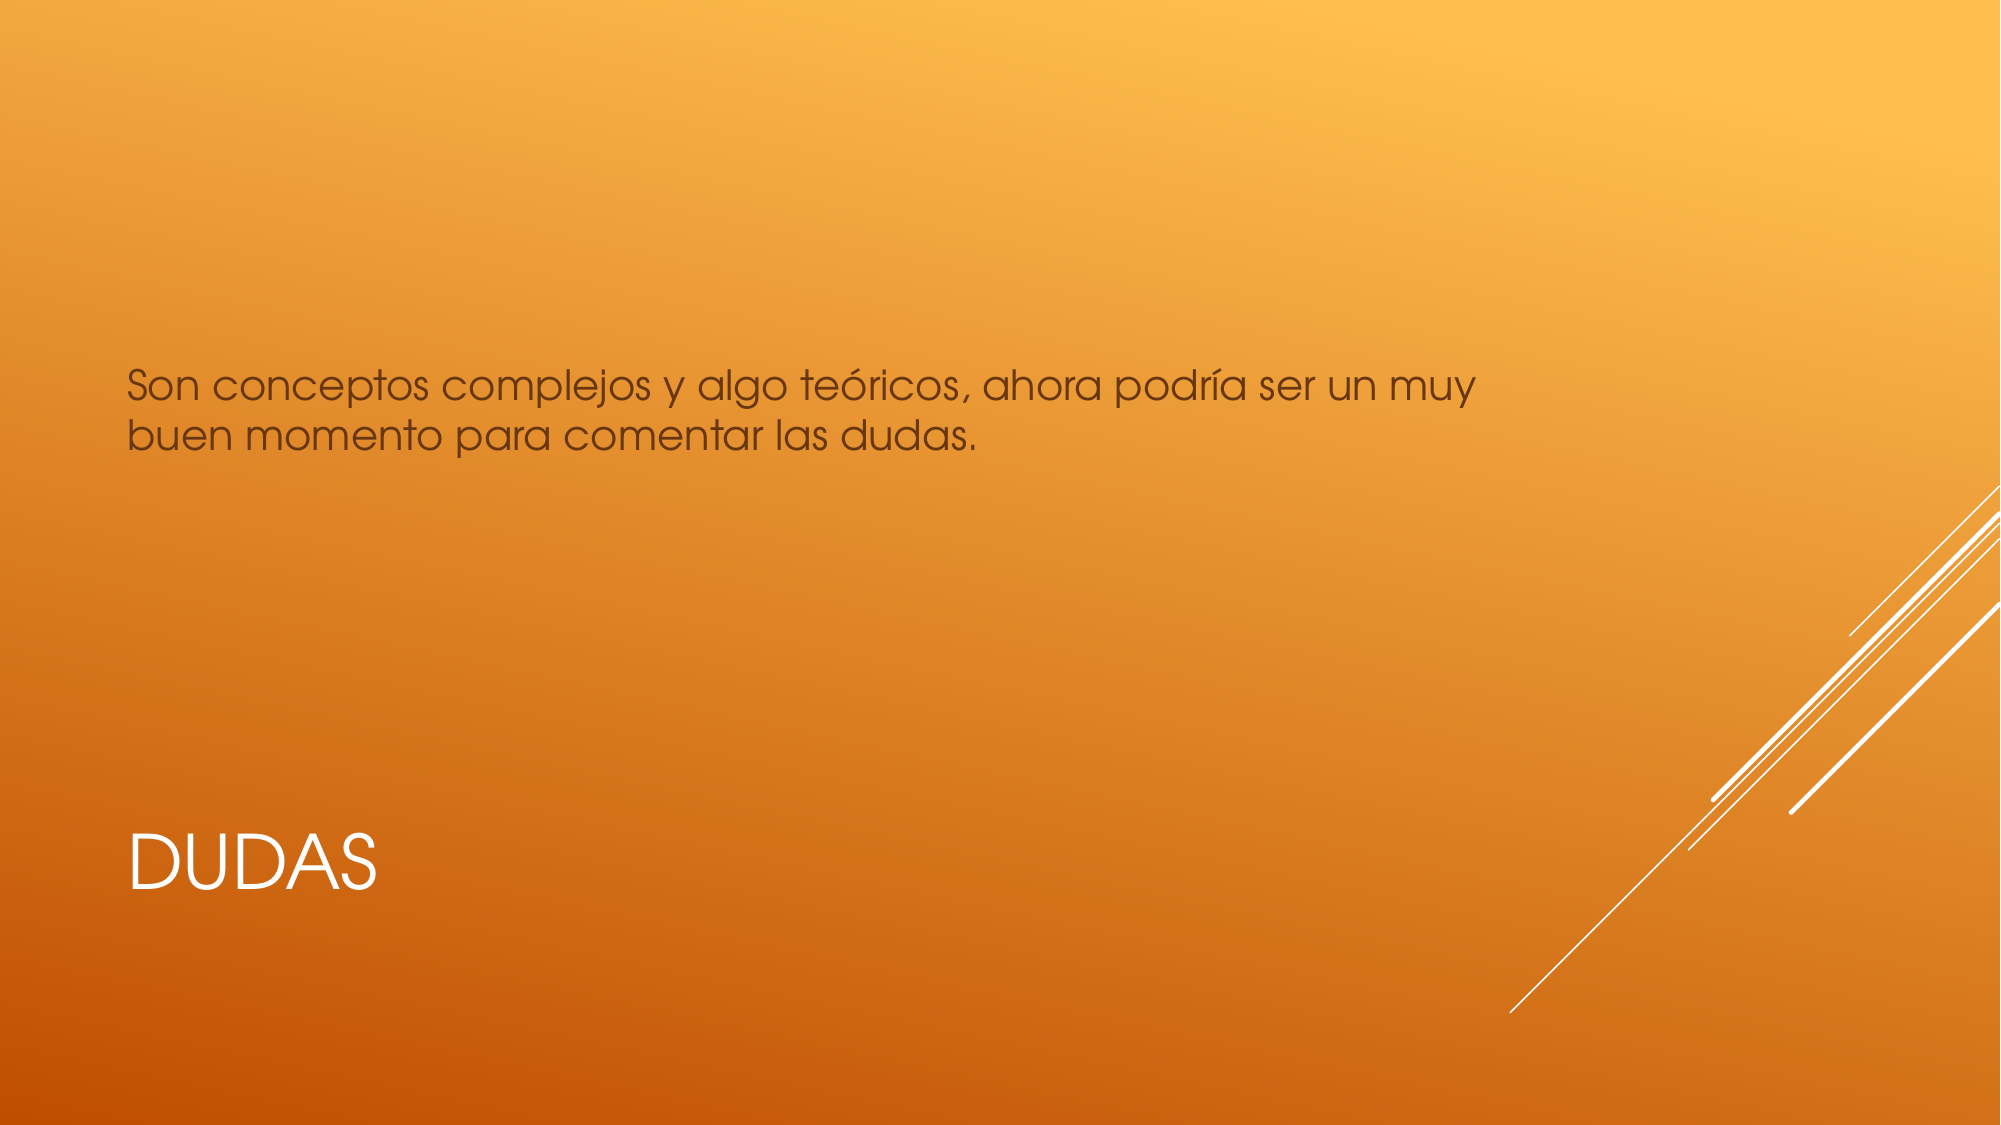

Son conceptos complejos y algo teóricos, ahora podría ser un muy buen momento para comentar las dudas.
# Dudas